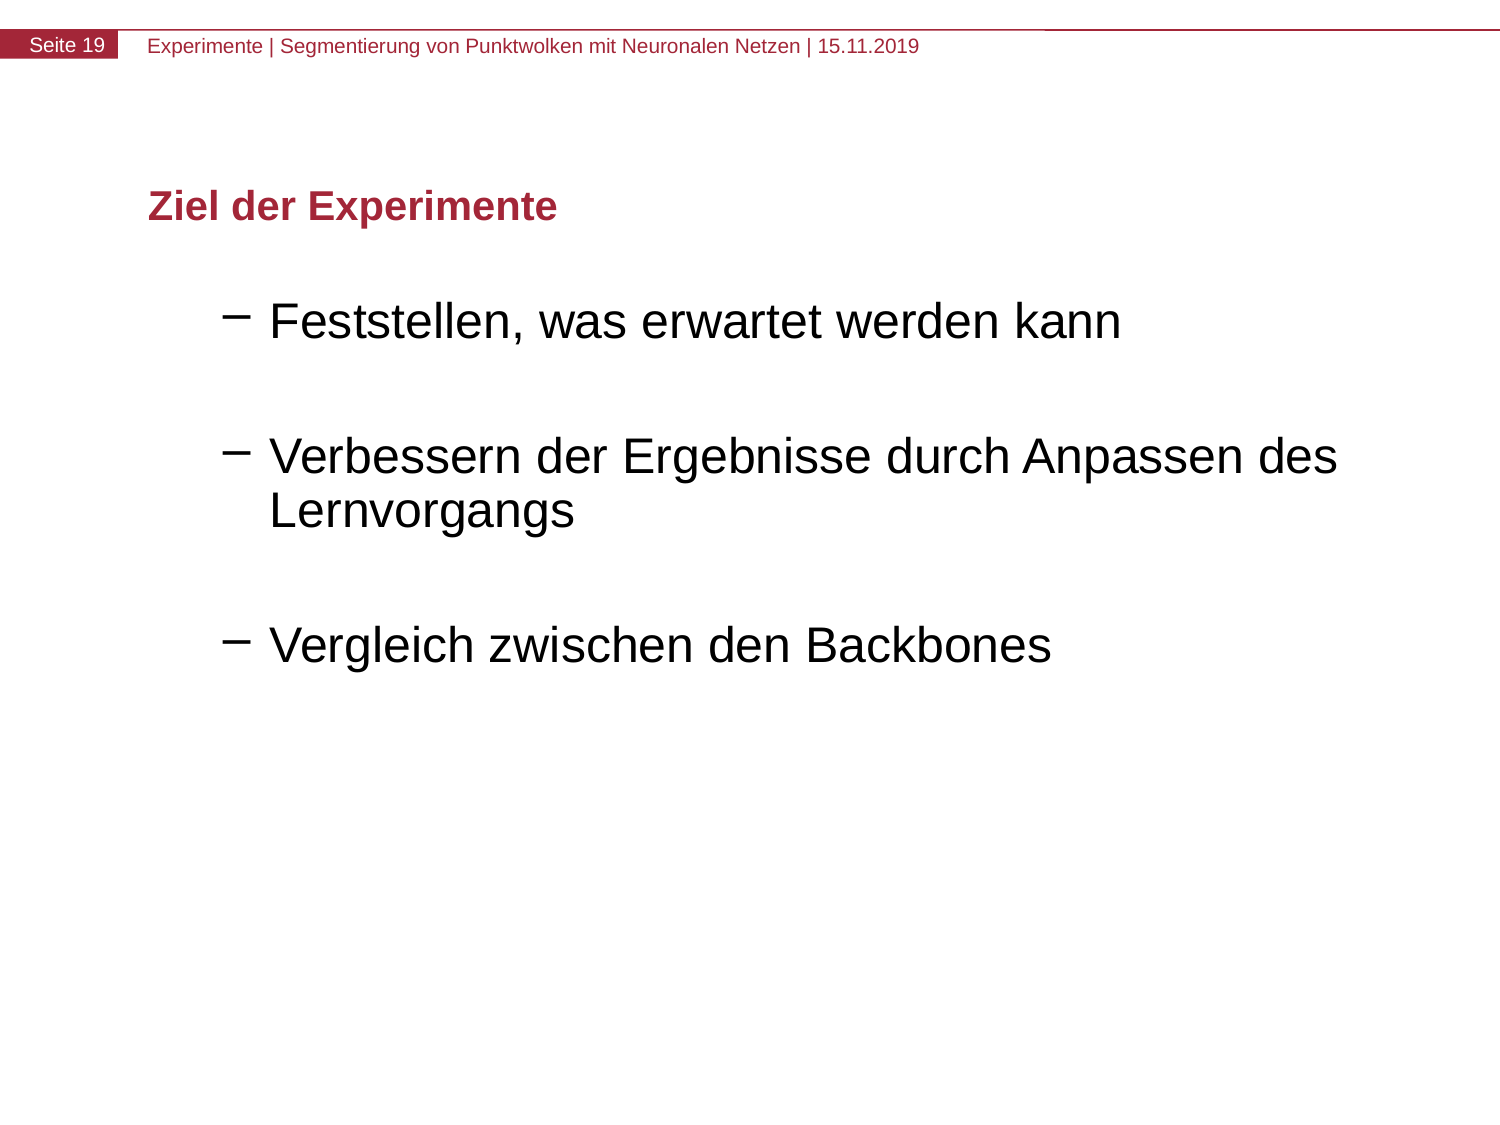

# Ziel der Experimente
Feststellen, was erwartet werden kann

Verbessern der Ergebnisse durch Anpassen des Lernvorgangs

Vergleich zwischen den Backbones